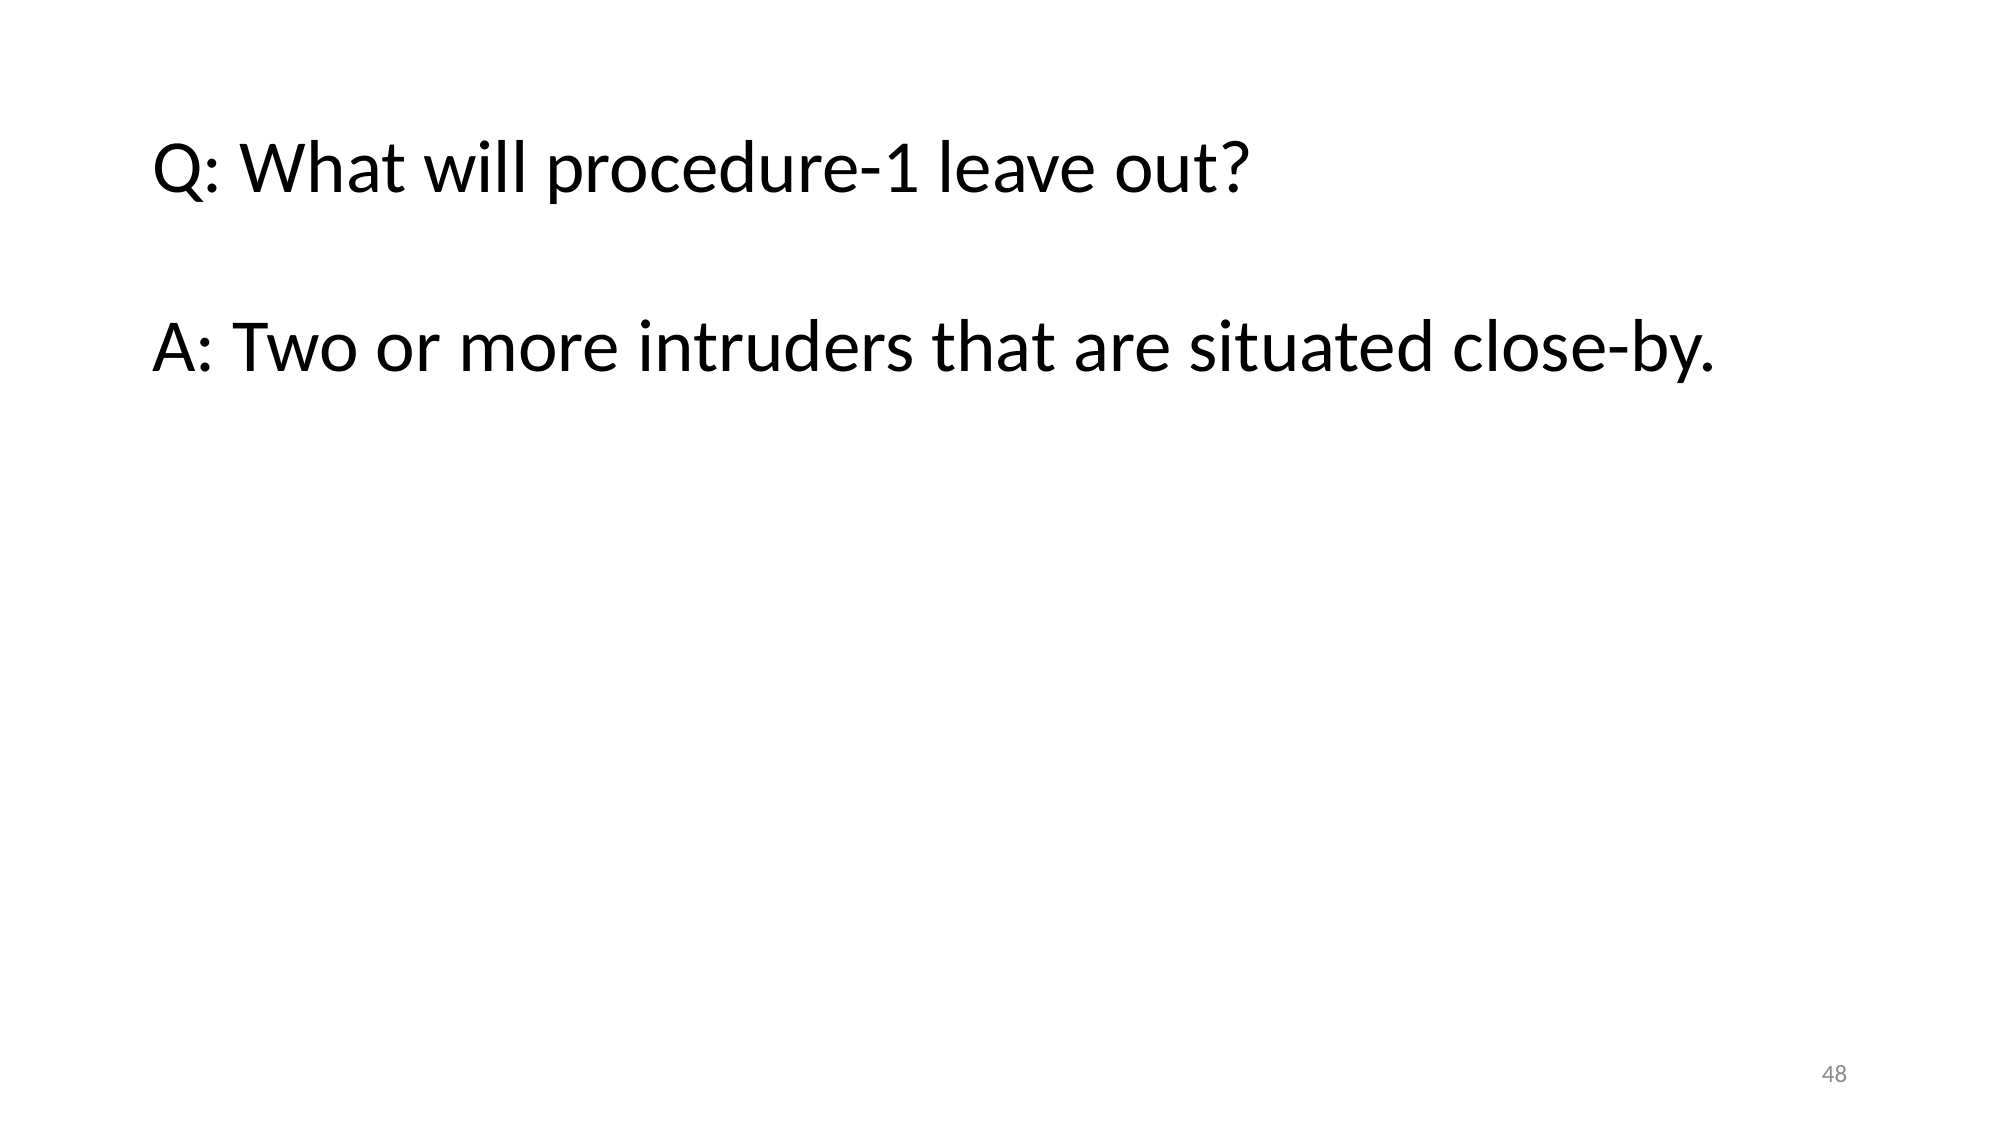

# Q: What will procedure-1 leave out?
A: Two or more intruders that are situated close-by.
48